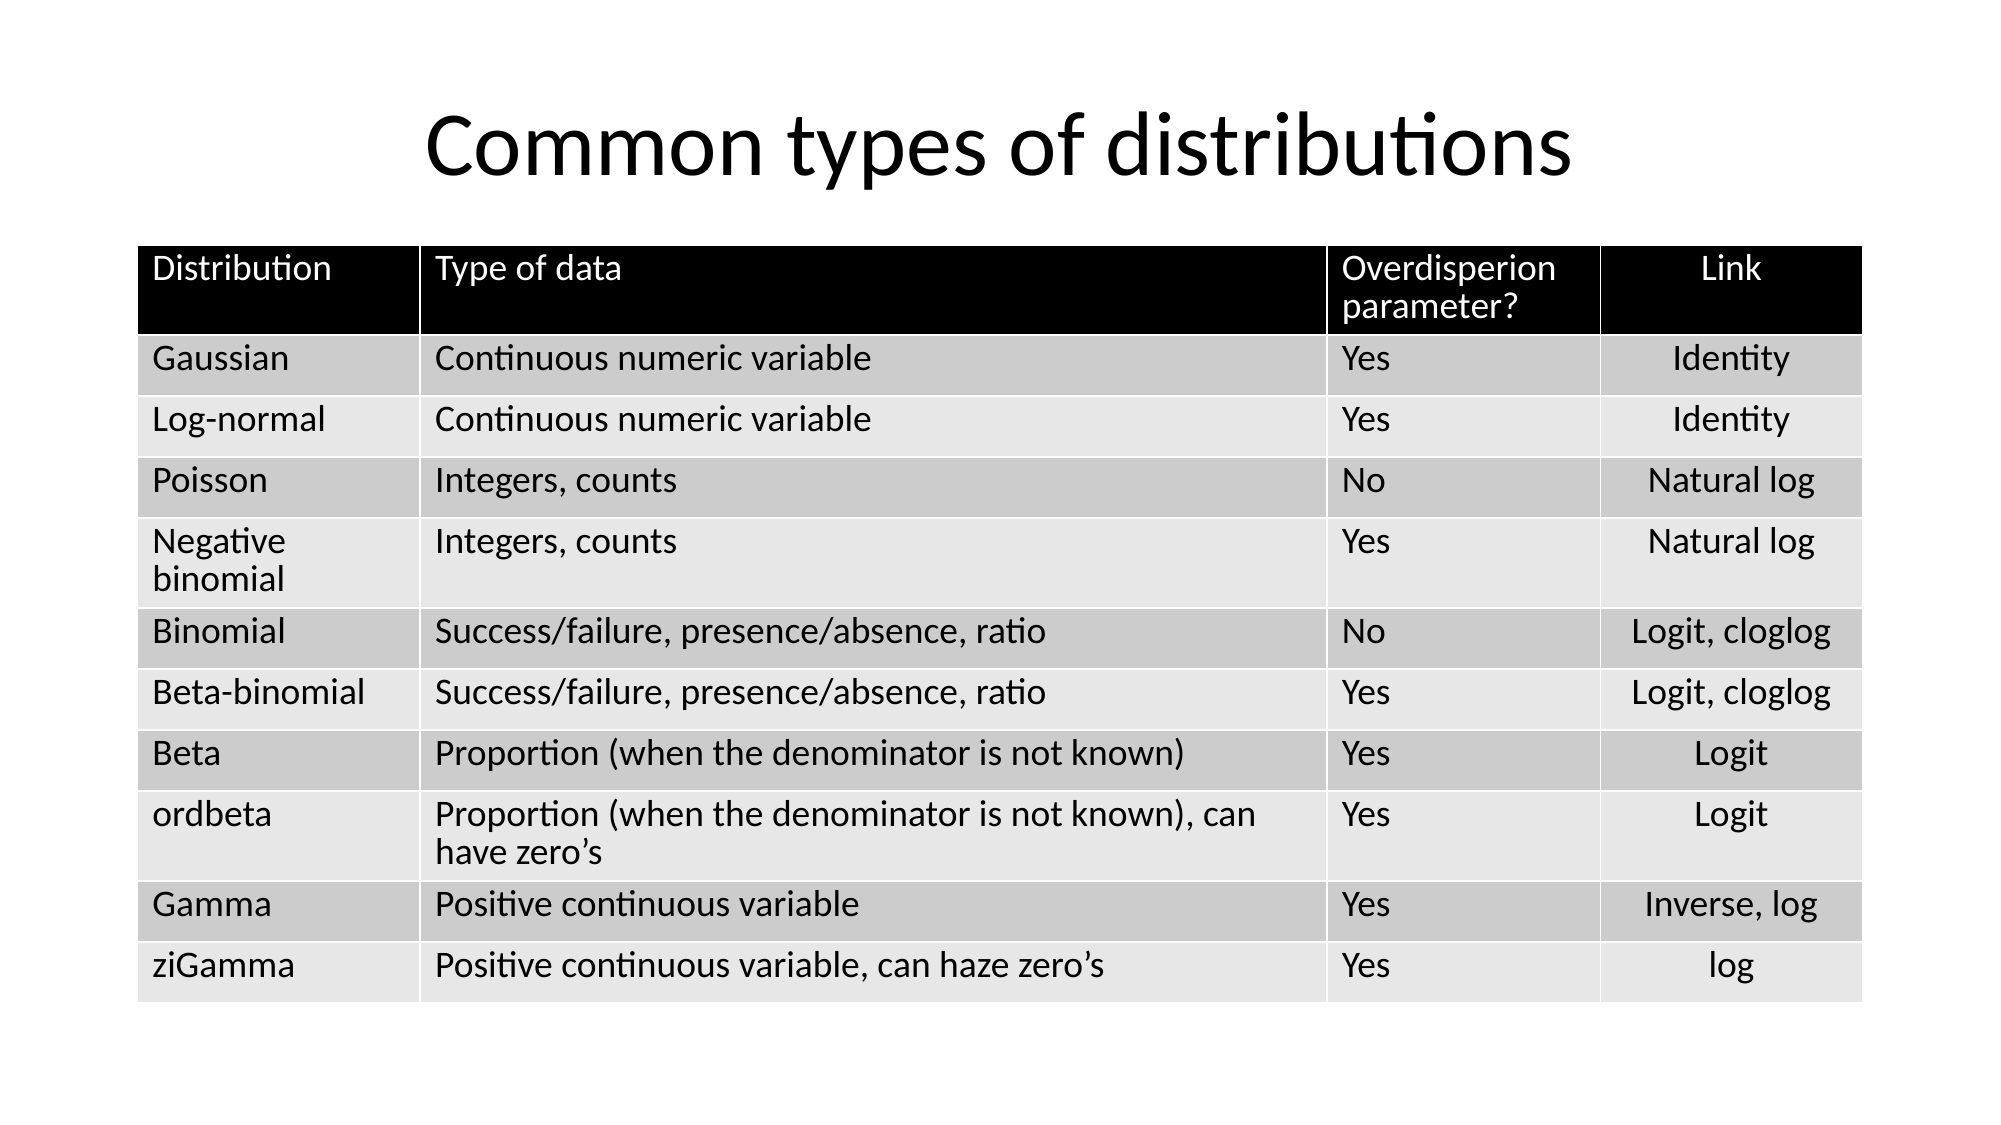

# Common types of distributions
| Distribution | Type of data | Overdisperion parameter? | Link |
| --- | --- | --- | --- |
| Gaussian | Continuous numeric variable | Yes | Identity |
| Log-normal | Continuous numeric variable | Yes | Identity |
| Poisson | Integers, counts | No | Natural log |
| Negative binomial | Integers, counts | Yes | Natural log |
| Binomial | Success/failure, presence/absence, ratio | No | Logit, cloglog |
| Beta-binomial | Success/failure, presence/absence, ratio | Yes | Logit, cloglog |
| Beta | Proportion (when the denominator is not known) | Yes | Logit |
| ordbeta | Proportion (when the denominator is not known), can have zero’s | Yes | Logit |
| Gamma | Positive continuous variable | Yes | Inverse, log |
| ziGamma | Positive continuous variable, can haze zero’s | Yes | log |